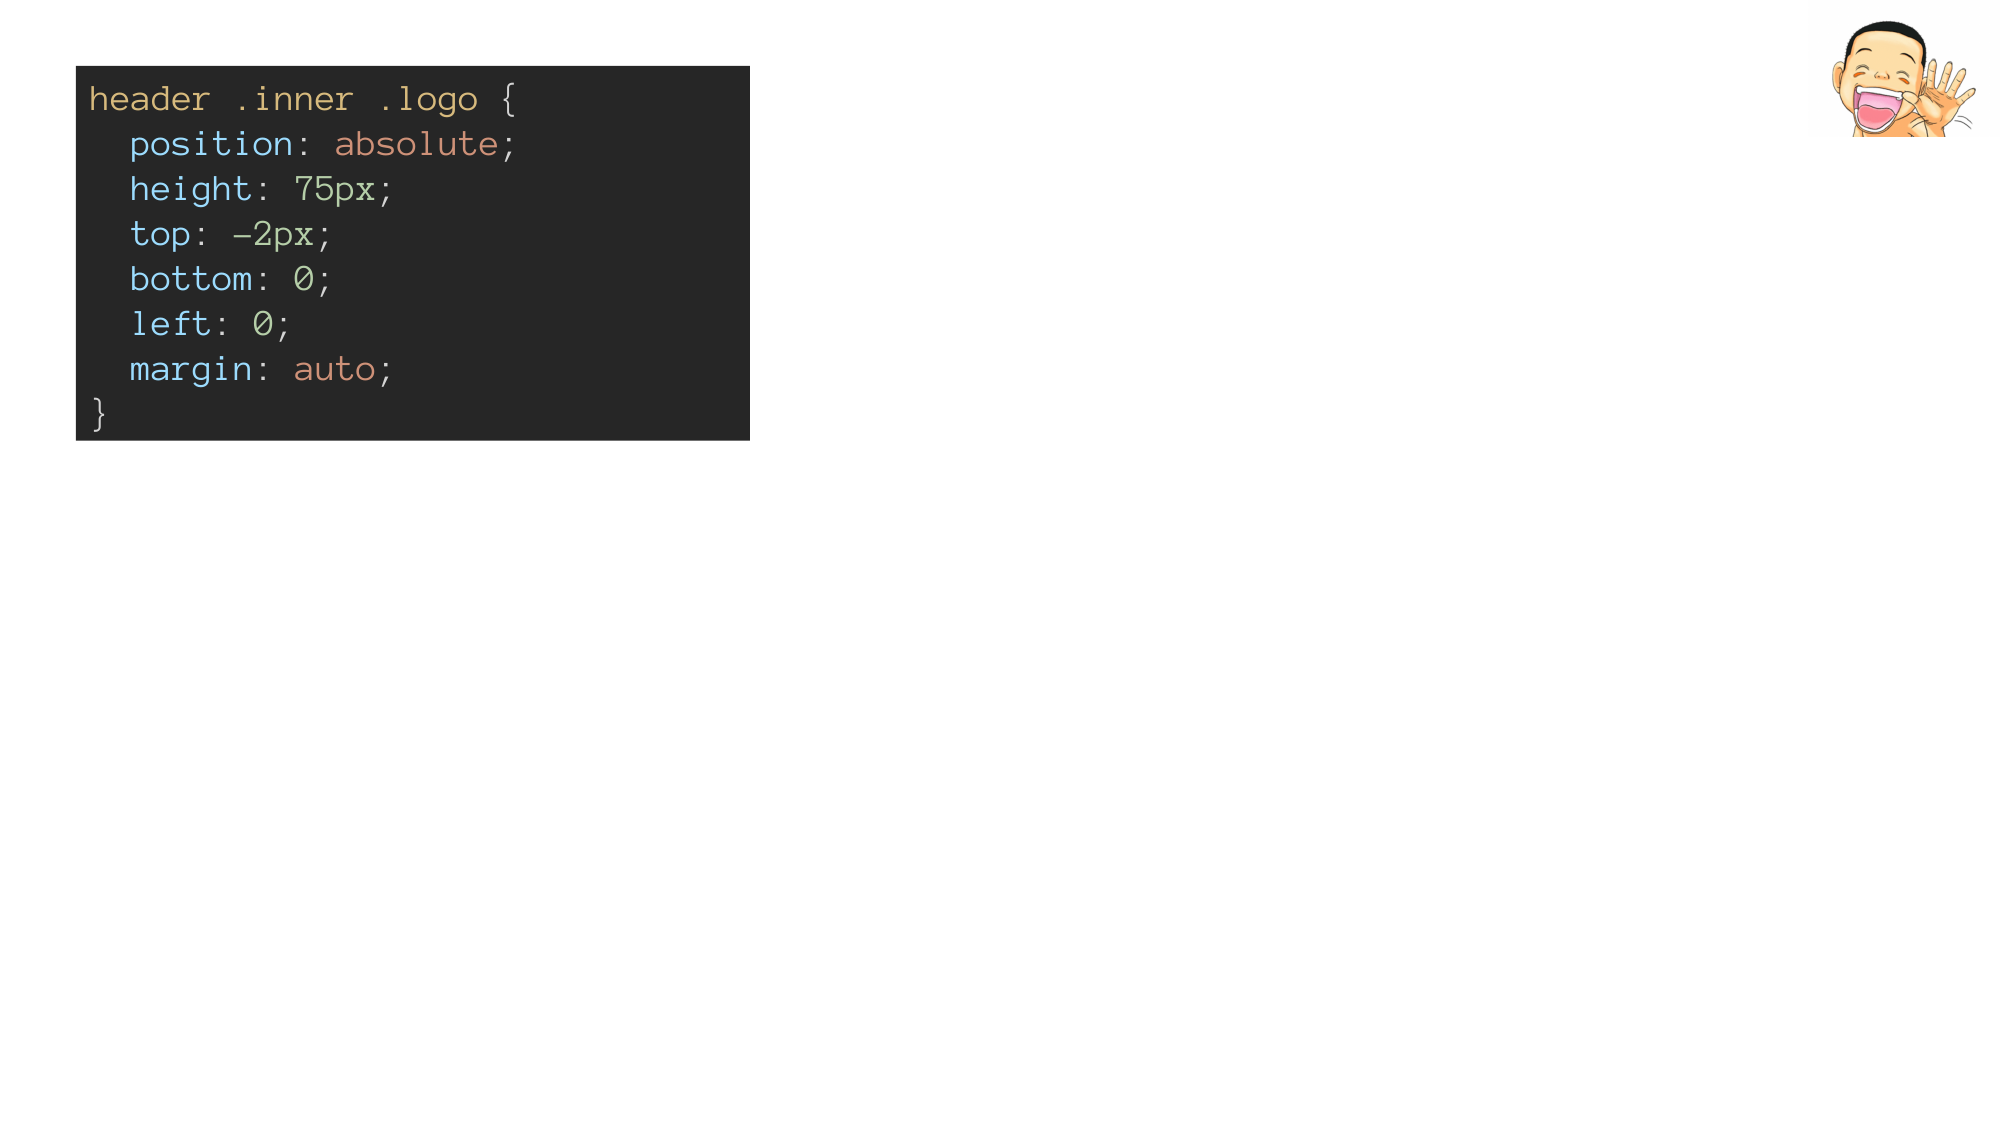

header .inner .logo {
  position: absolute;
  height: 75px;
  top: -2px;
  bottom: 0;
  left: 0;
  margin: auto;
}